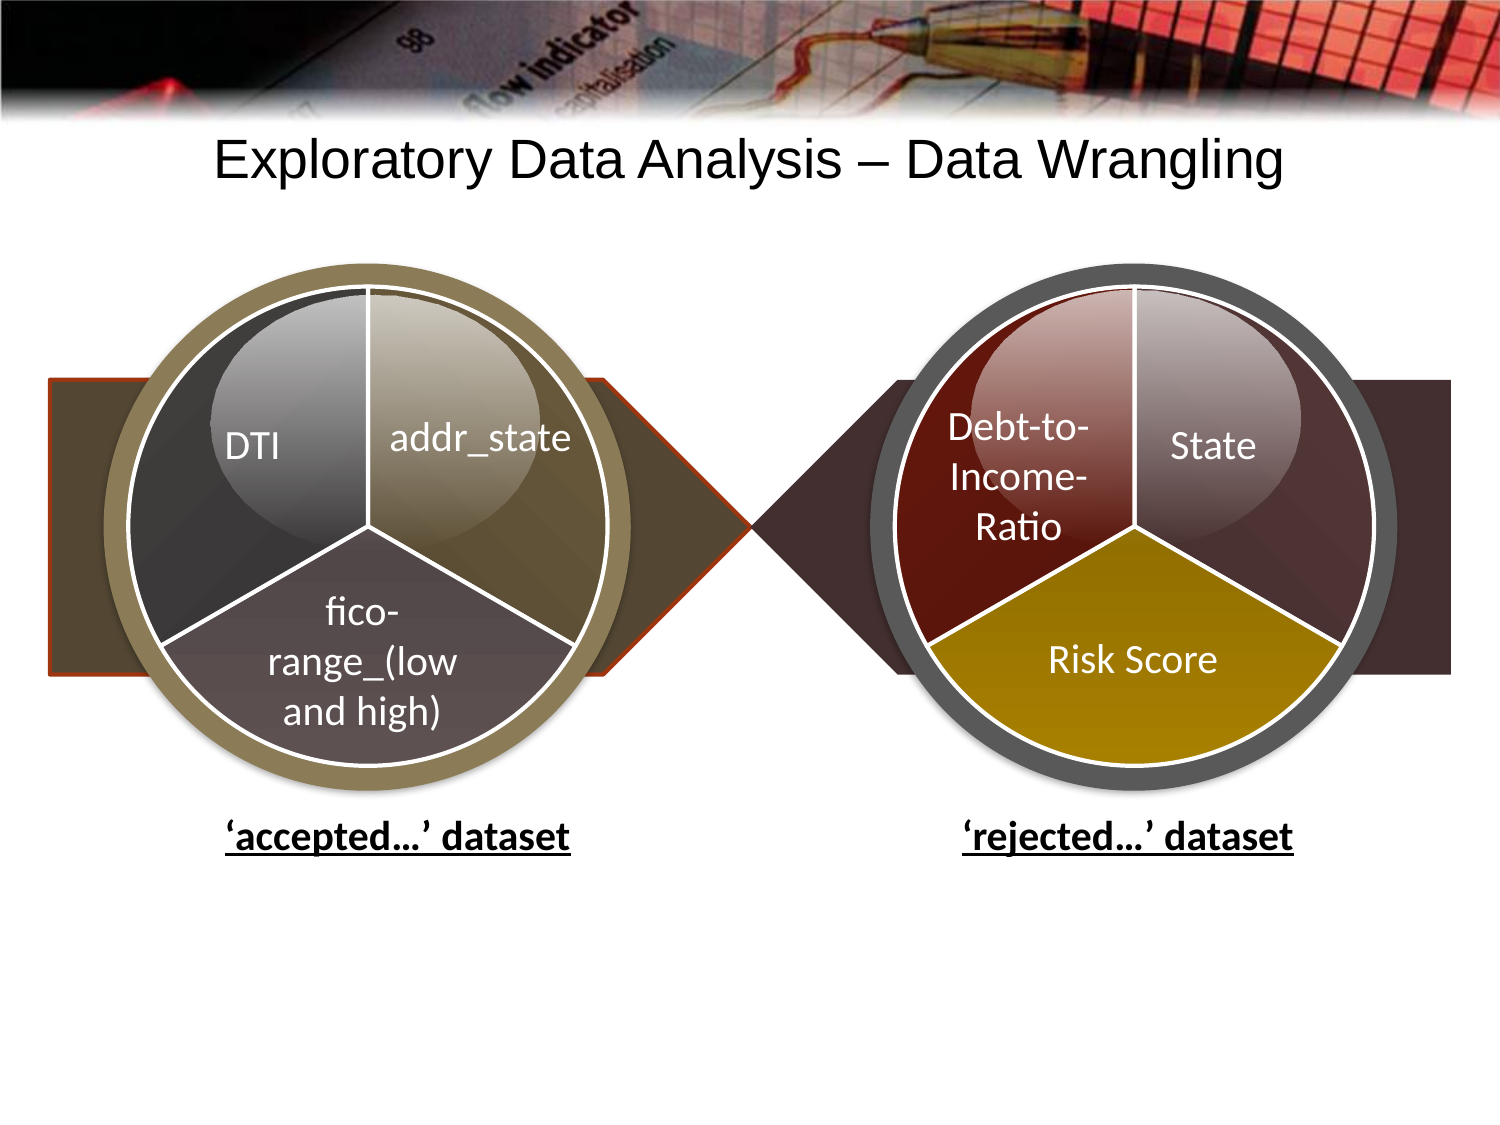

# Exploratory Data Analysis – Data Wrangling

addr_state
DTI
fico-range_(low and high)

Debt-to-Income-Ratio
State
Risk Score
‘accepted…’ dataset

‘rejected…’ dataset